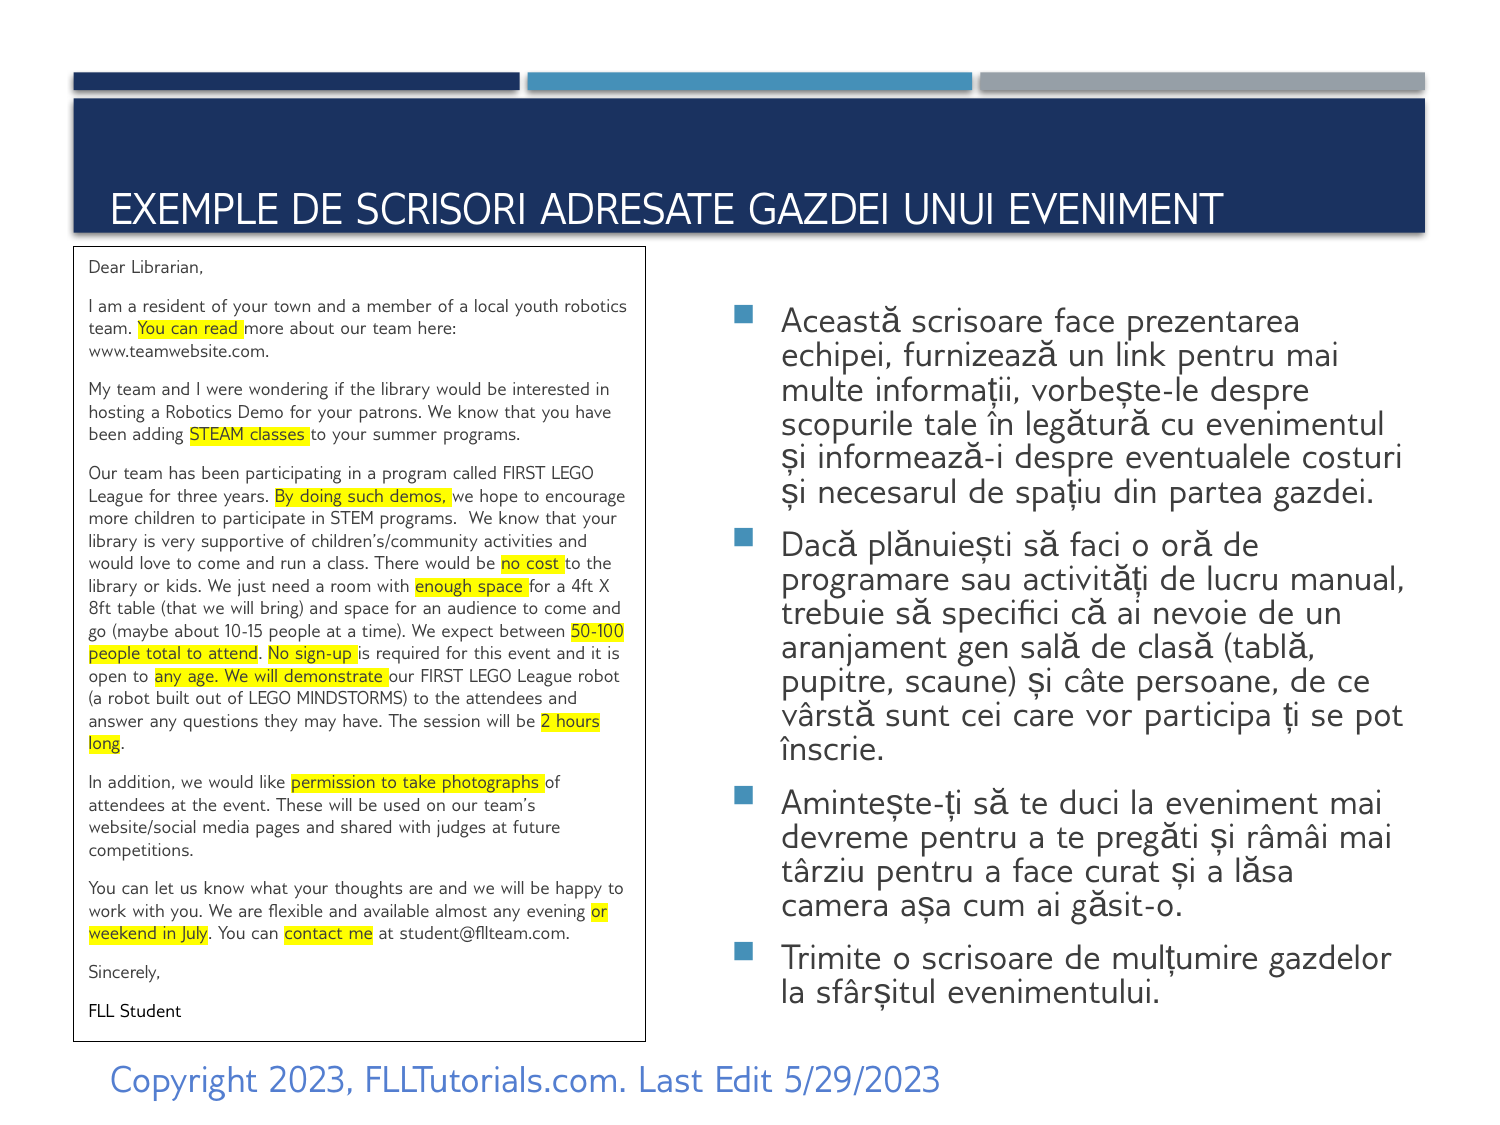

# Exemple de scrisori adresate gazdei unui eveniment
Dear Librarian,
I am a resident of your town and a member of a local youth robotics team. You can read more about our team here: www.teamwebsite.com.
My team and I were wondering if the library would be interested in hosting a Robotics Demo for your patrons. We know that you have been adding STEAM classes to your summer programs.
Our team has been participating in a program called FIRST LEGO League for three years. By doing such demos, we hope to encourage more children to participate in STEM programs.  We know that your library is very supportive of children’s/community activities and would love to come and run a class. There would be no cost to the library or kids. We just need a room with enough space for a 4ft X 8ft table (that we will bring) and space for an audience to come and go (maybe about 10-15 people at a time). We expect between 50-100 people total to attend. No sign-up is required for this event and it is open to any age. We will demonstrate our FIRST LEGO League robot (a robot built out of LEGO MINDSTORMS) to the attendees and answer any questions they may have. The session will be 2 hours long.
In addition, we would like permission to take photographs of attendees at the event. These will be used on our team’s website/social media pages and shared with judges at future competitions.
You can let us know what your thoughts are and we will be happy to work with you. We are flexible and available almost any evening or weekend in July. You can contact me at student@fllteam.com.
Sincerely,
FLL Student
Această scrisoare face prezentarea echipei, furnizează un link pentru mai multe informații, vorbește-le despre scopurile tale în legătură cu evenimentul și informează-i despre eventualele costuri și necesarul de spațiu din partea gazdei.
Dacă plănuiești să faci o oră de programare sau activități de lucru manual, trebuie să specifici că ai nevoie de un aranjament gen sală de clasă (tablă, pupitre, scaune) și câte persoane, de ce vârstă sunt cei care vor participa ți se pot înscrie.
Amintește-ți să te duci la eveniment mai devreme pentru a te pregăti și râmâi mai târziu pentru a face curat și a lăsa camera așa cum ai găsit-o.
Trimite o scrisoare de mulțumire gazdelor la sfârșitul evenimentului.
Copyright 2023, FLLTutorials.com. Last Edit 5/29/2023